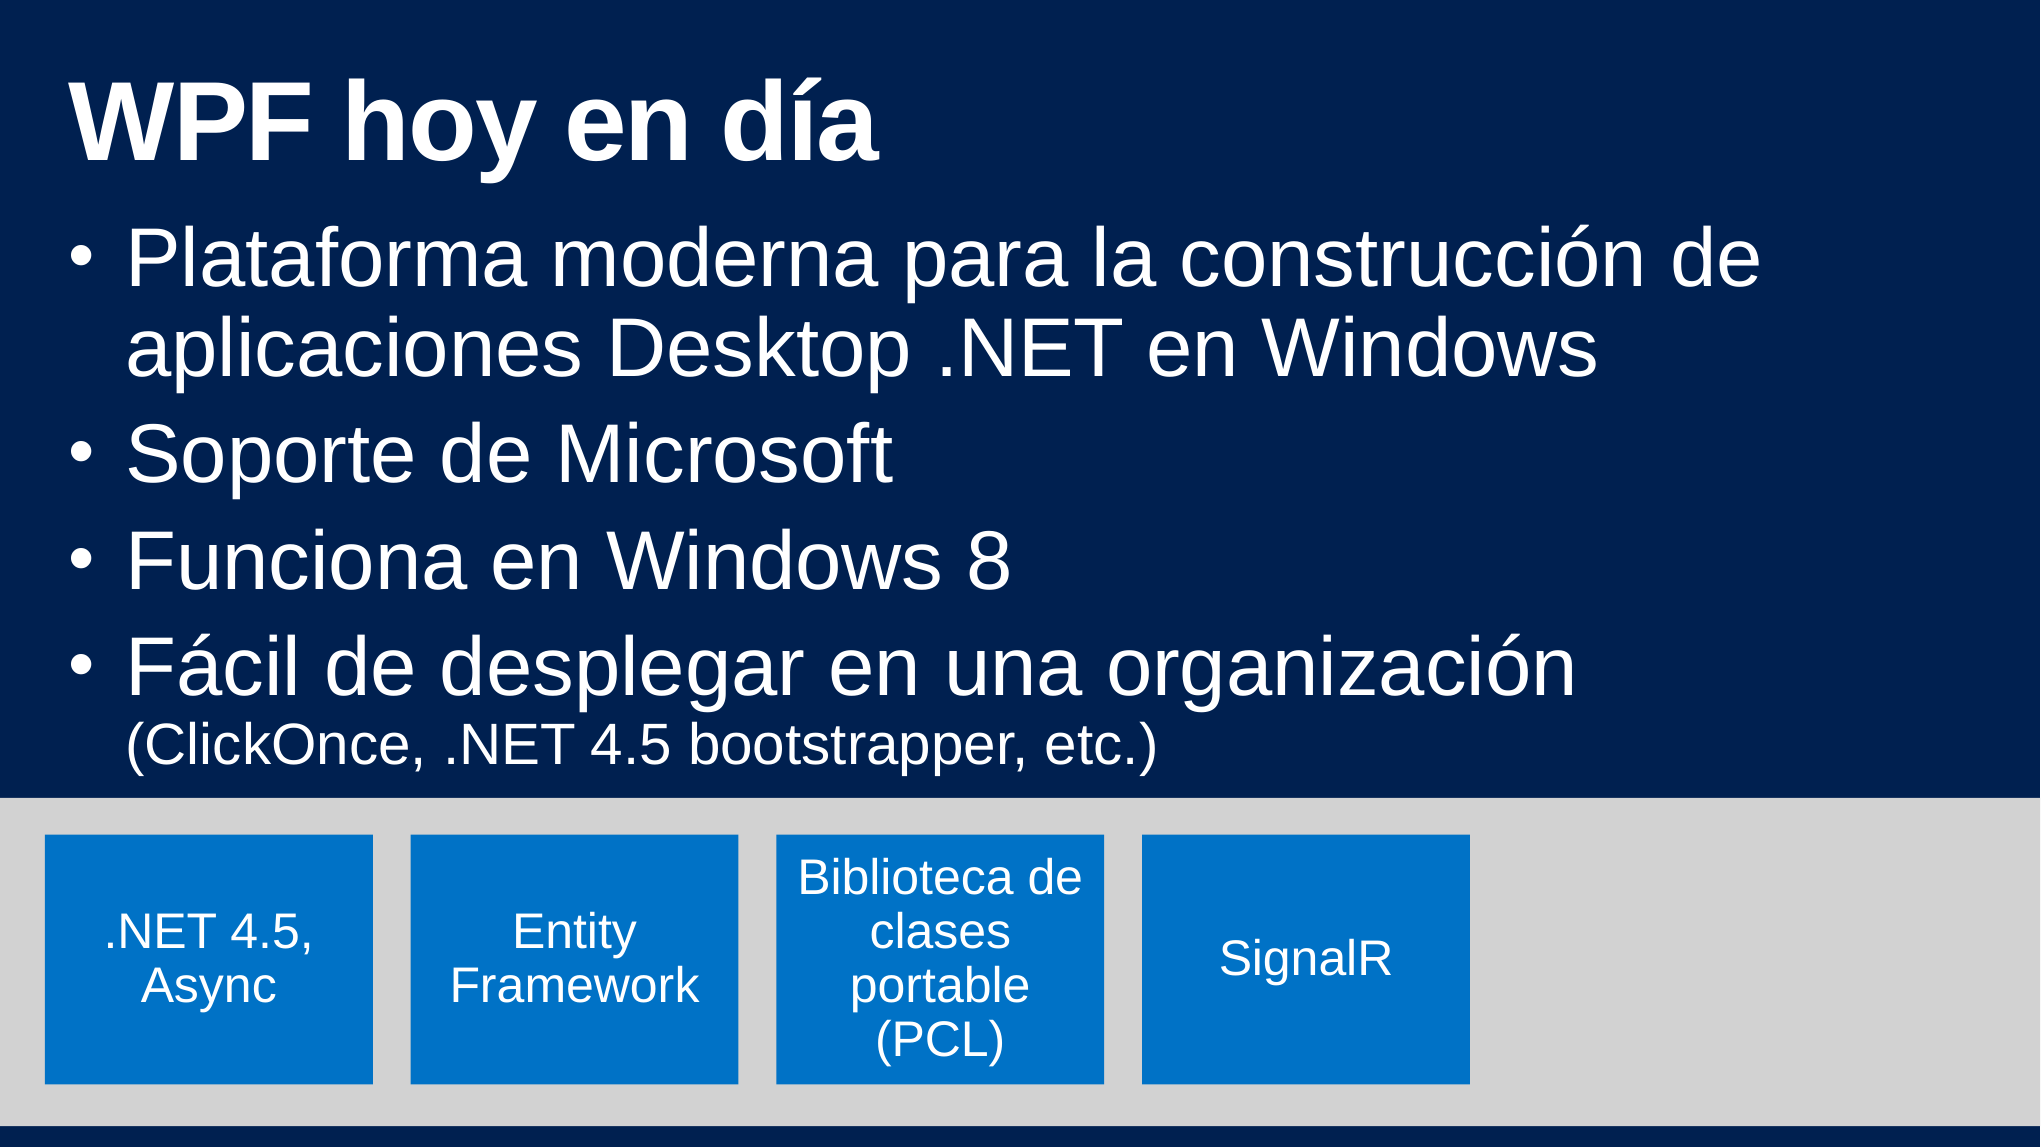

# WPF hoy en día
Plataforma moderna para la construcción de aplicaciones Desktop .NET en Windows
Soporte de Microsoft
Funciona en Windows 8
Fácil de desplegar en una organización
(ClickOnce, .NET 4.5 bootstrapper, etc.)

.NET 4.5, Async
Entity Framework
Biblioteca de clases portable
(PCL)
SignalR